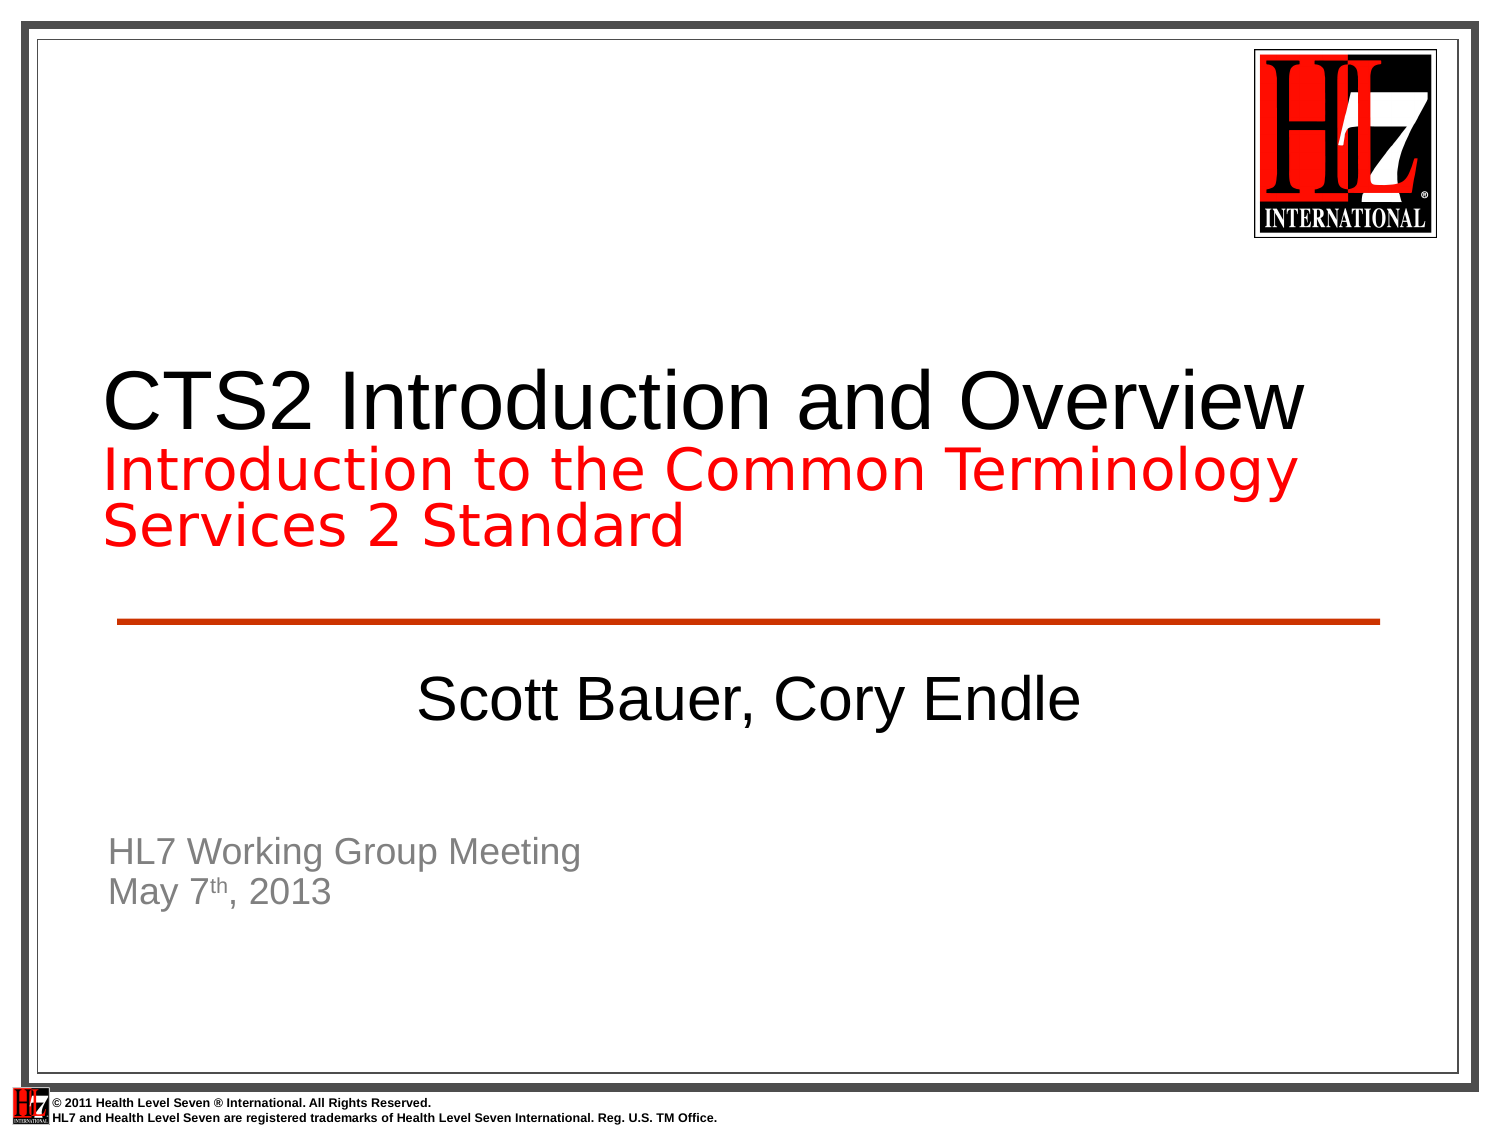

# CTS2 Introduction and Overview Introduction to the Common Terminology Services 2 Standard
Scott Bauer, Cory Endle
HL7 Working Group Meeting
May 7th, 2013